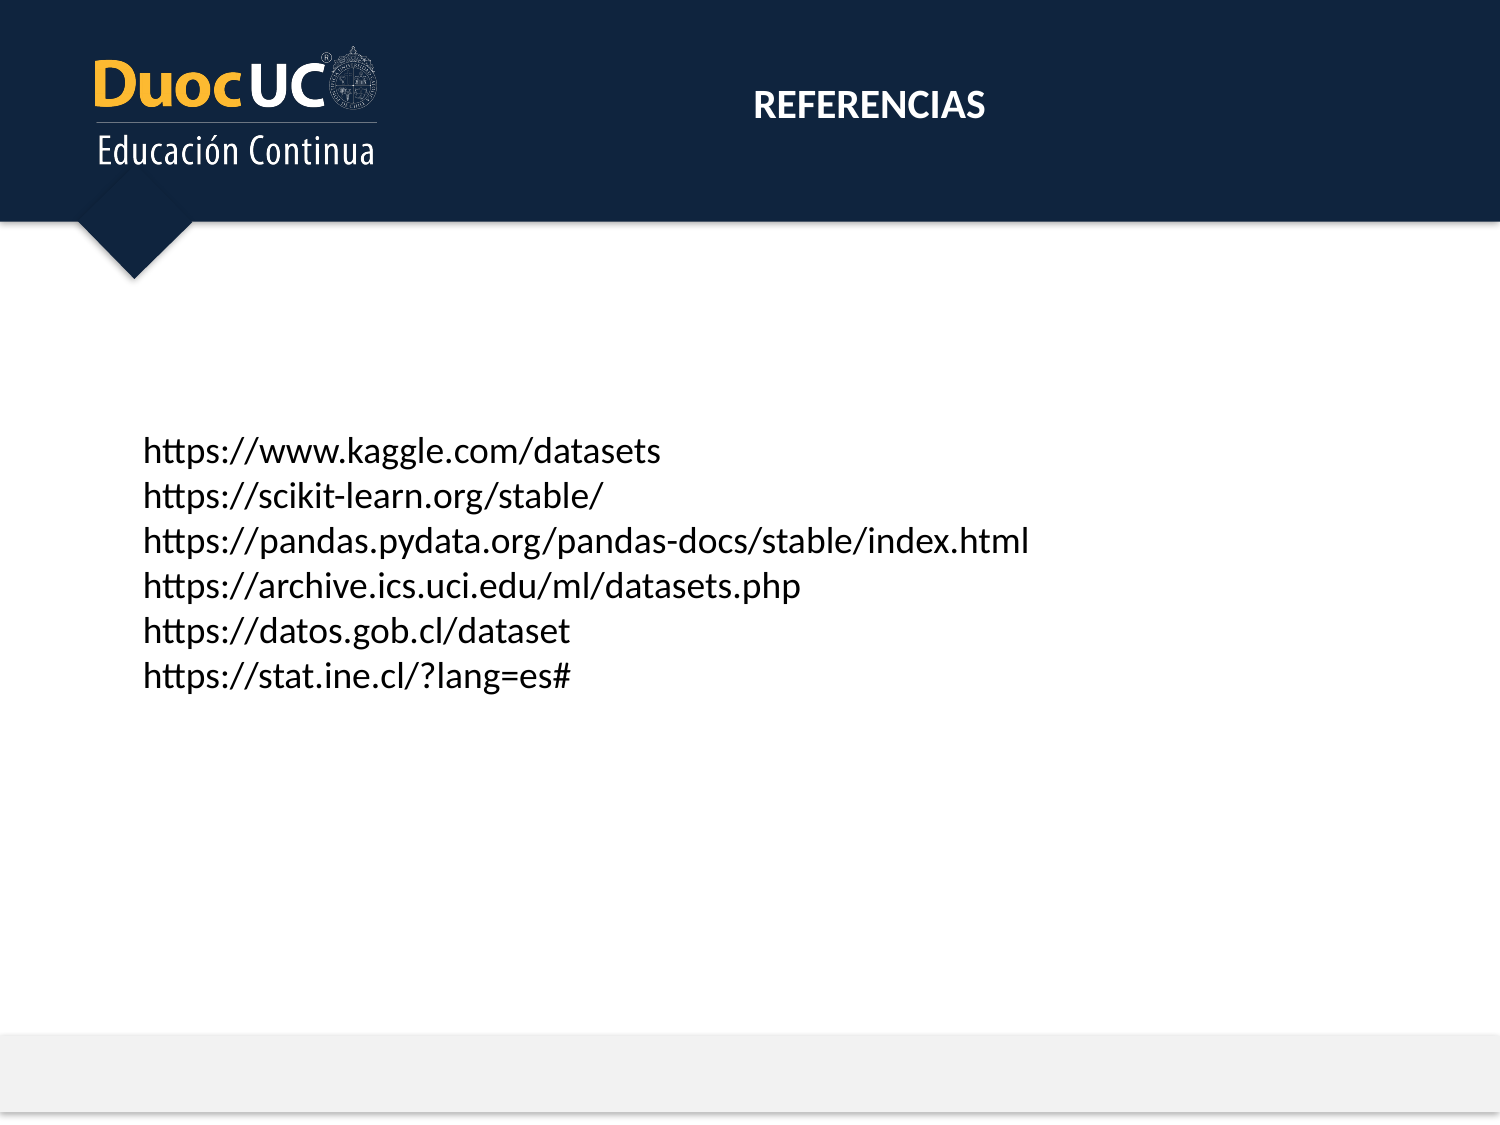

REFERENCIAS
https://www.kaggle.com/datasets
https://scikit-learn.org/stable/
https://pandas.pydata.org/pandas-docs/stable/index.html
https://archive.ics.uci.edu/ml/datasets.php
https://datos.gob.cl/dataset
https://stat.ine.cl/?lang=es#